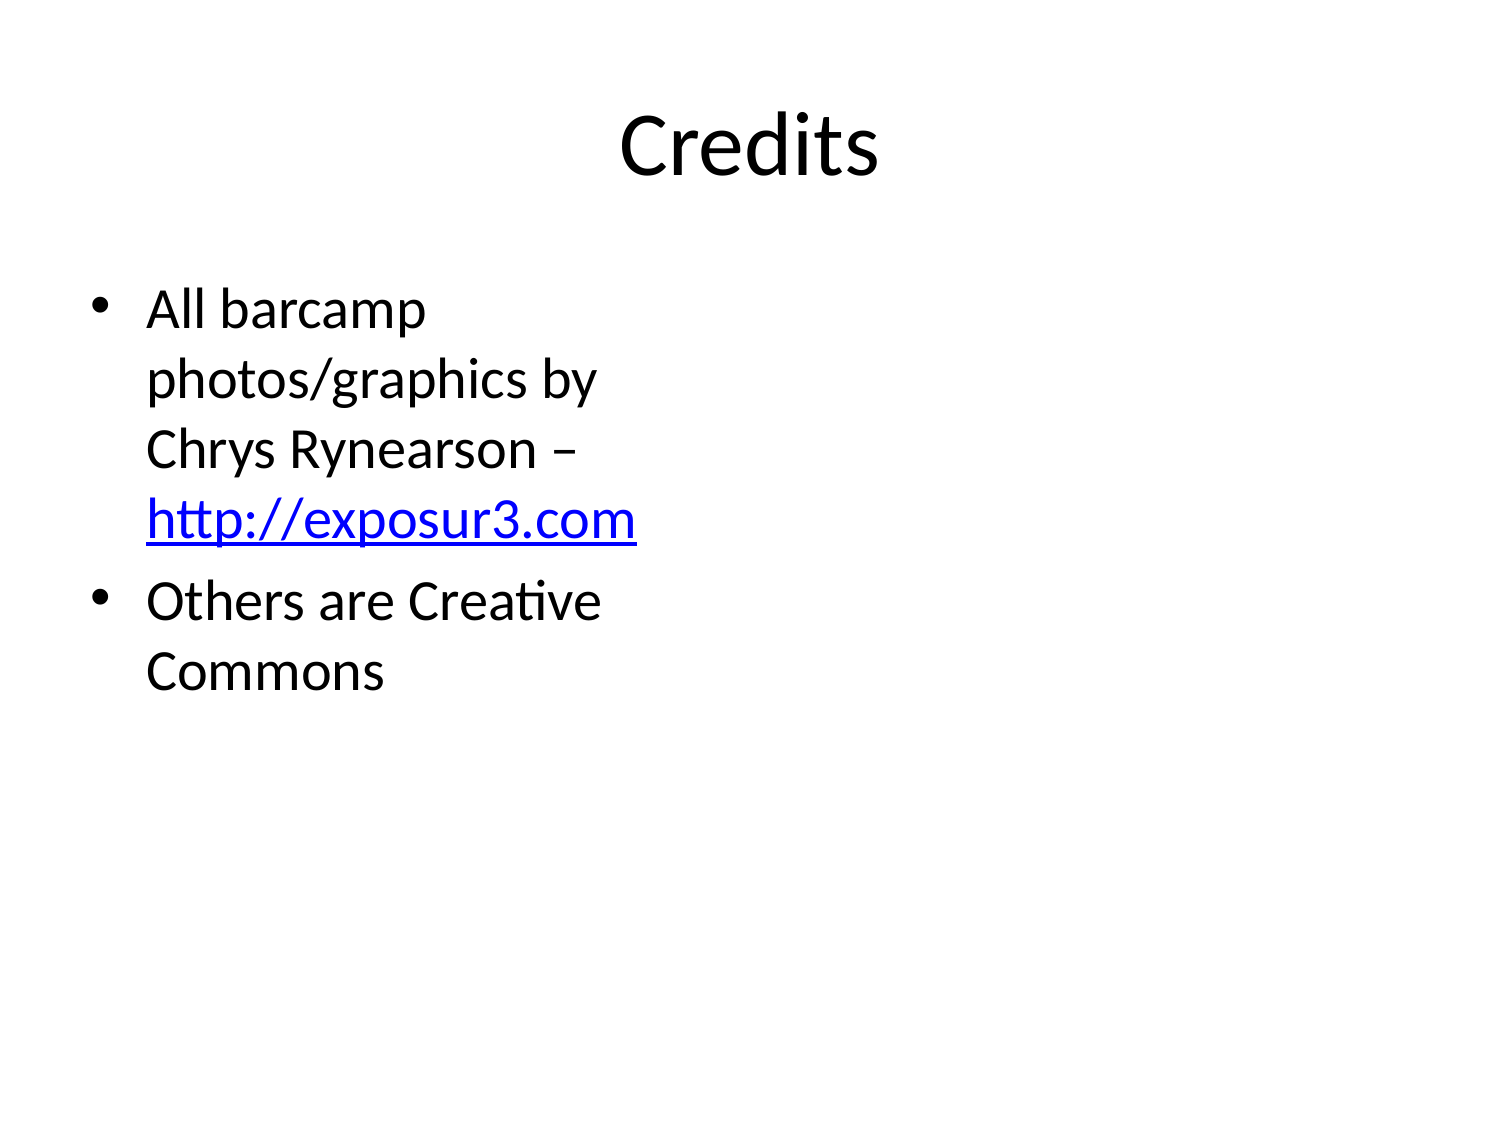

# Credits
All barcamp photos/graphics by Chrys Rynearson – http://exposur3.com
Others are Creative Commons